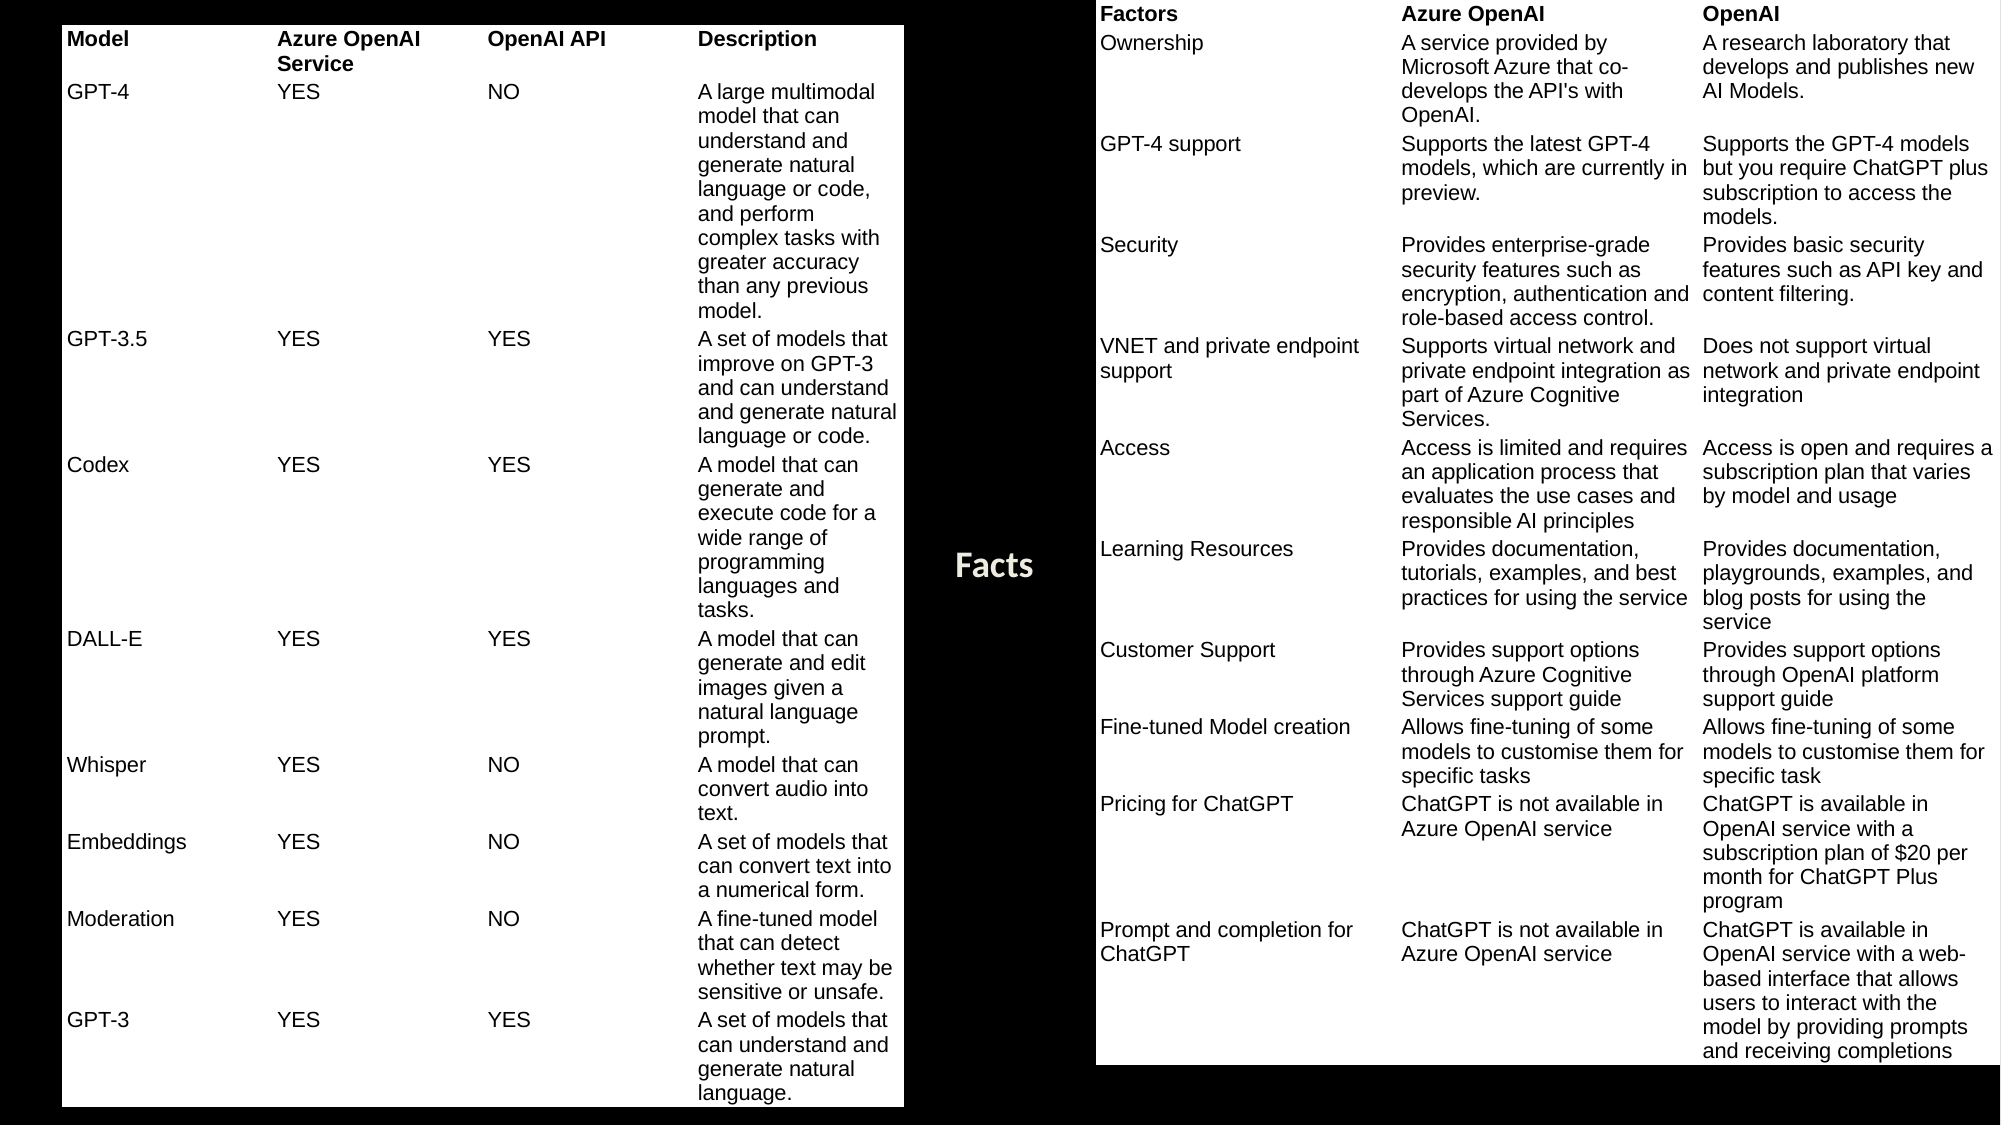

| Factors | Azure OpenAI | OpenAI |
| --- | --- | --- |
| Ownership | A service provided by Microsoft Azure that co-develops the API's with OpenAI. | A research laboratory that develops and publishes new AI Models. |
| GPT-4 support | Supports the latest GPT-4 models, which are currently in preview. | Supports the GPT-4 models but you require ChatGPT plus subscription to access the models. |
| Security | Provides enterprise-grade security features such as encryption, authentication and role-based access control. | Provides basic security features such as API key and content filtering. |
| VNET and private endpoint support | Supports virtual network and private endpoint integration as part of Azure Cognitive Services. | Does not support virtual network and private endpoint integration |
| Access | Access is limited and requires an application process that evaluates the use cases and responsible AI principles | Access is open and requires a subscription plan that varies by model and usage |
| Learning Resources | Provides documentation, tutorials, examples, and best practices for using the service | Provides documentation, playgrounds, examples, and blog posts for using the service |
| Customer Support | Provides support options through Azure Cognitive Services support guide | Provides support options through OpenAI platform support guide |
| Fine-tuned Model creation | Allows fine-tuning of some models to customise them for specific tasks | Allows fine-tuning of some models to customise them for specific task |
| Pricing for ChatGPT | ChatGPT is not available in Azure OpenAI service | ChatGPT is available in OpenAI service with a subscription plan of $20 per month for ChatGPT Plus program |
| Prompt and completion for ChatGPT | ChatGPT is not available in Azure OpenAI service | ChatGPT is available in OpenAI service with a web-based interface that allows users to interact with the model by providing prompts and receiving completions |
| Model | Azure OpenAI Service | OpenAI API | Description |
| --- | --- | --- | --- |
| GPT-4 | YES | NO | A large multimodal model that can understand and generate natural language or code, and perform complex tasks with greater accuracy than any previous model. |
| GPT-3.5 | YES | YES | A set of models that improve on GPT-3 and can understand and generate natural language or code. |
| Codex | YES | YES | A model that can generate and execute code for a wide range of programming languages and tasks. |
| DALL-E | YES | YES | A model that can generate and edit images given a natural language prompt. |
| Whisper | YES | NO | A model that can convert audio into text. |
| Embeddings | YES | NO | A set of models that can convert text into a numerical form. |
| Moderation | YES | NO | A fine-tuned model that can detect whether text may be sensitive or unsafe. |
| GPT-3 | YES | YES | A set of models that can understand and generate natural language. |
Facts